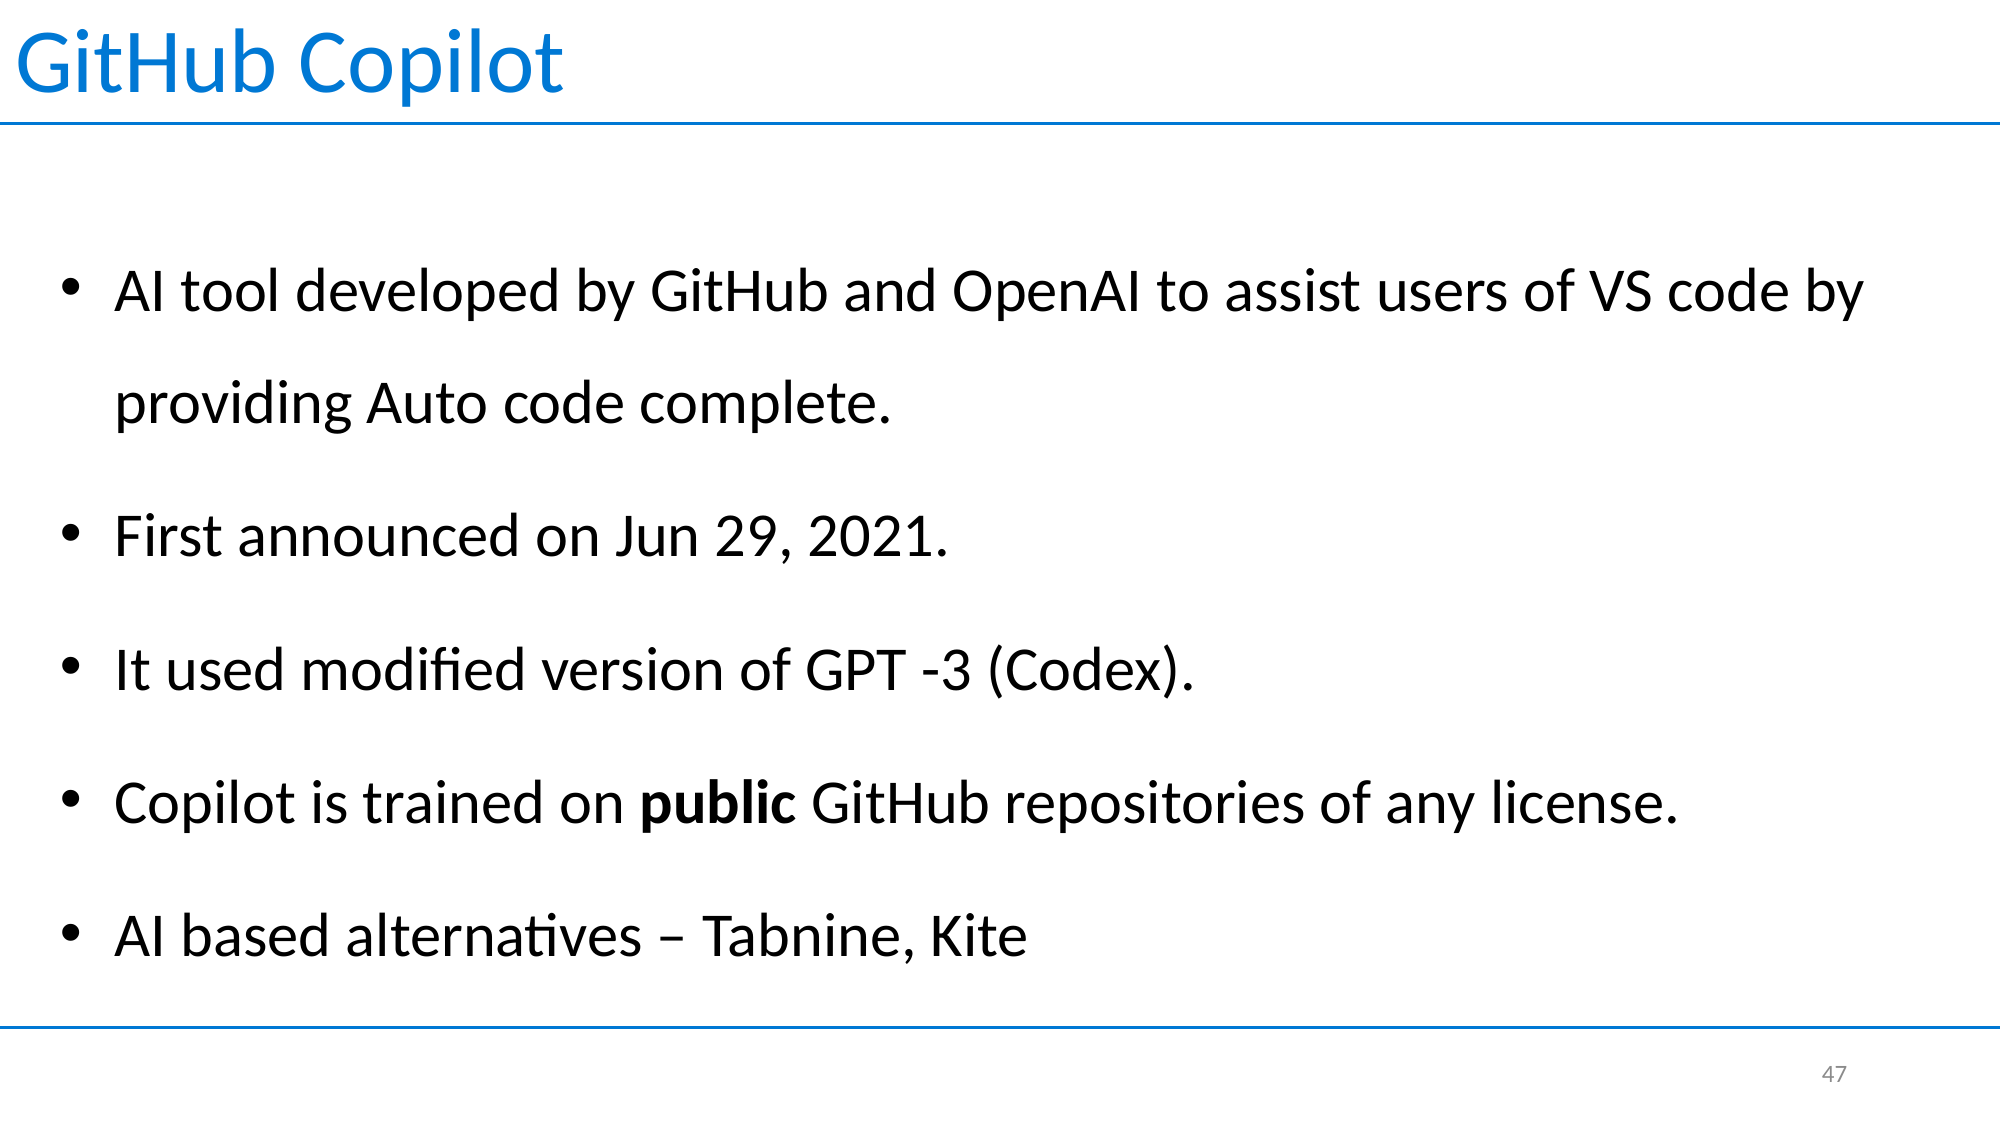

GitHub Copilot

AI tool developed by GitHub and OpenAI to assist users of VS code by providing Auto code complete.
First announced on Jun 29, 2021.
It used modified version of GPT -3 (Codex).
Copilot is trained on public GitHub repositories of any license.
AI based alternatives – Tabnine, Kite

47